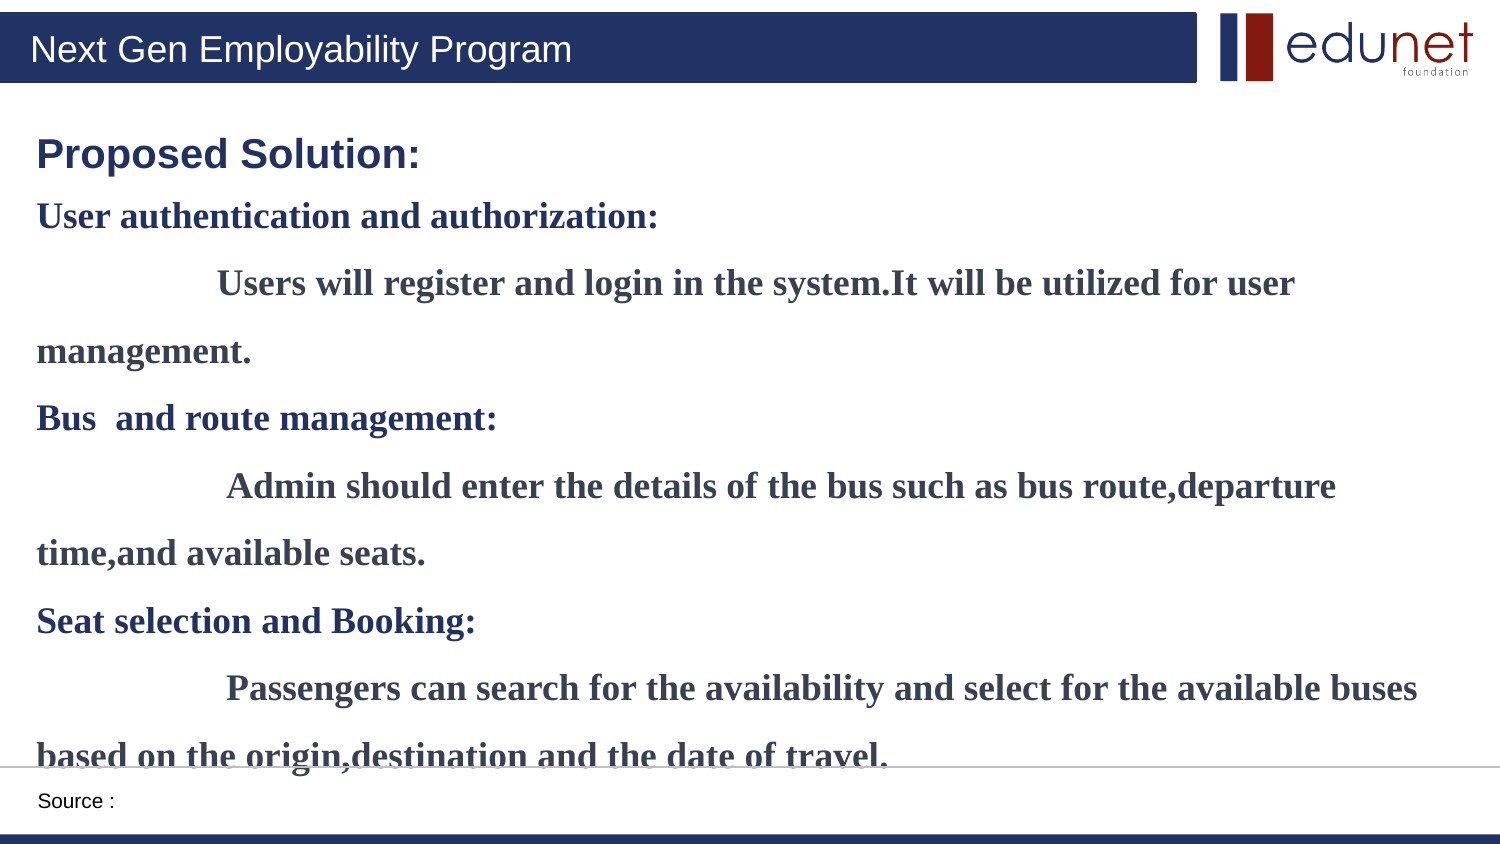

Proposed Solution:
User authentication and authorization:
                   Users will register and login in the system.It will be utilized for user management.
Bus  and route management:
                    Admin should enter the details of the bus such as bus route,departure time,and available seats.
Seat selection and Booking:
                    Passengers can search for the availability and select for the available buses based on the origin,destination and the date of travel.

Source :